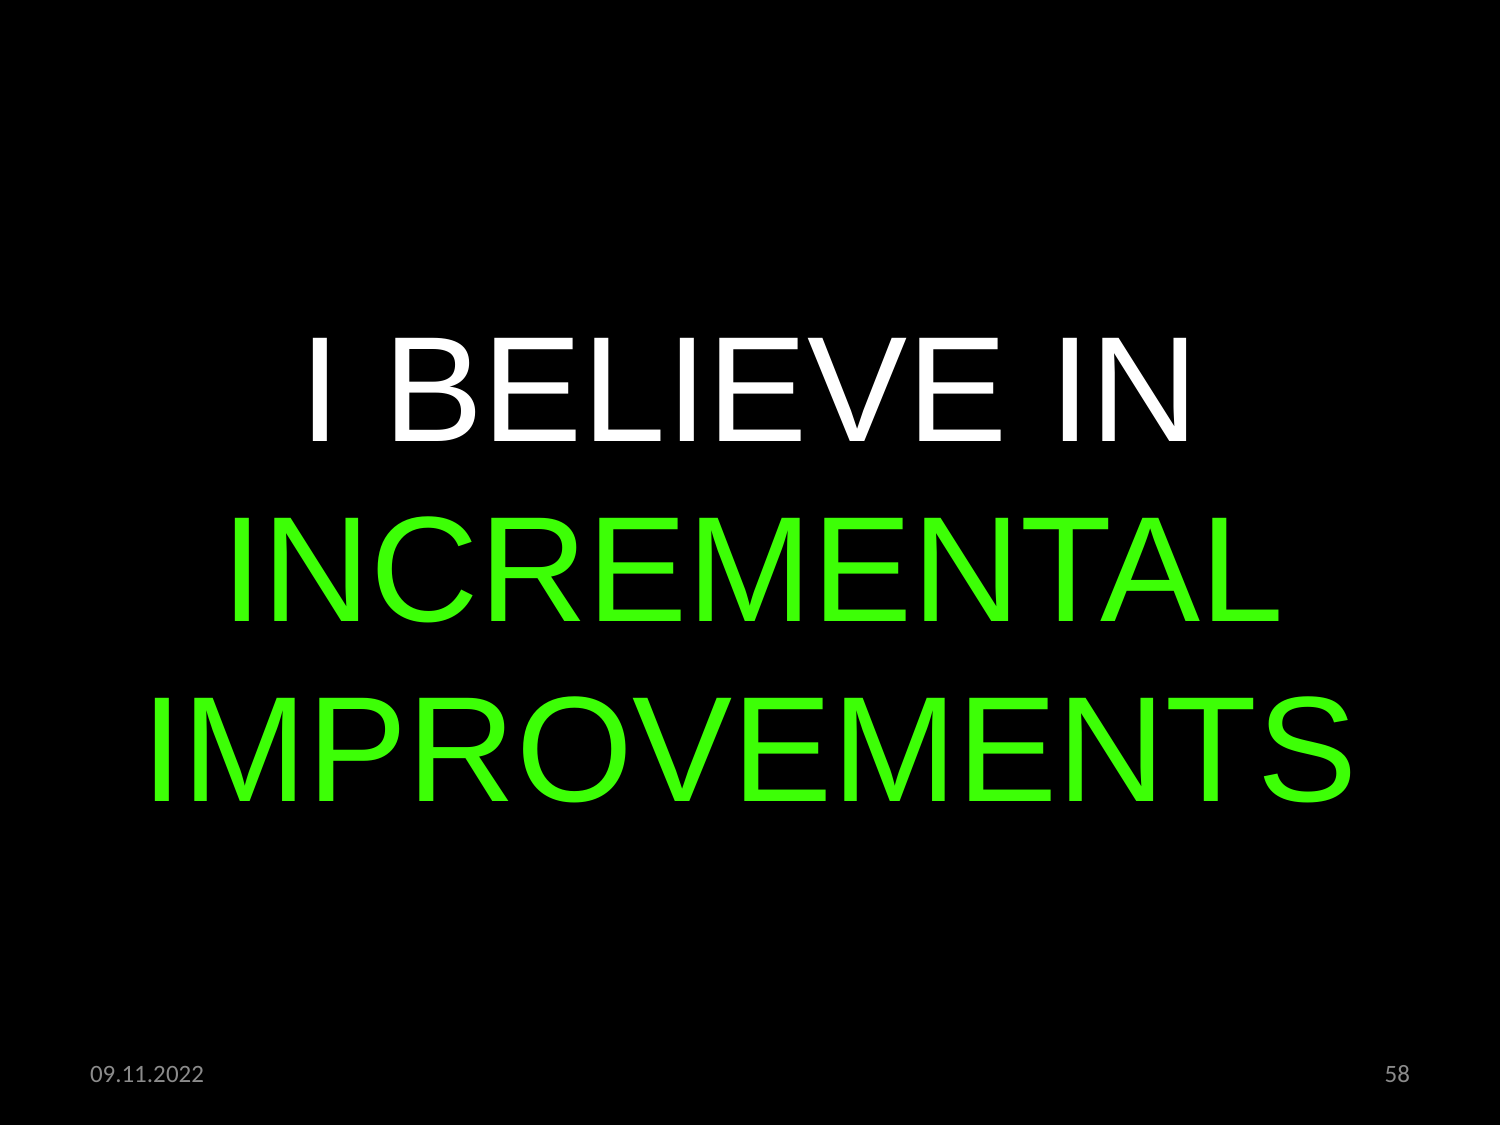

I BELIEVE IN
INCREMENTAL IMPROVEMENTS
09.11.2022
58